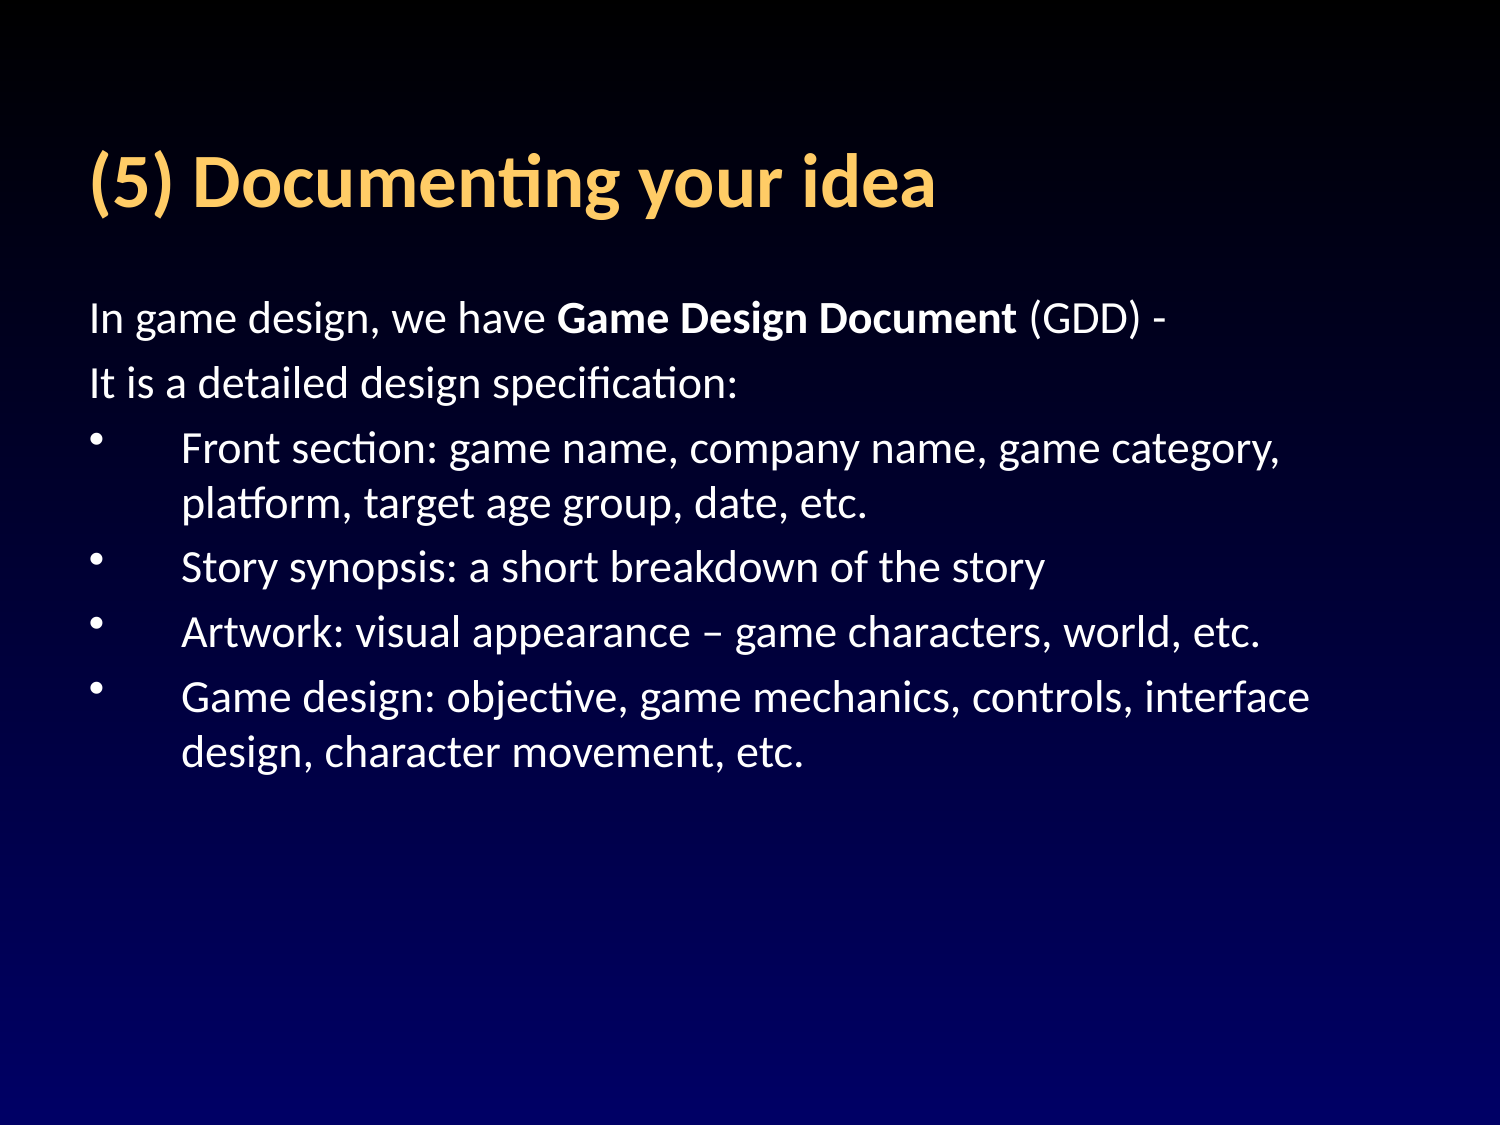

# (5) Documenting your idea
In game design, we have Game Design Document (GDD) -
It is a detailed design specification:
Front section: game name, company name, game category, platform, target age group, date, etc.
Story synopsis: a short breakdown of the story
Artwork: visual appearance – game characters, world, etc.
Game design: objective, game mechanics, controls, interface design, character movement, etc.